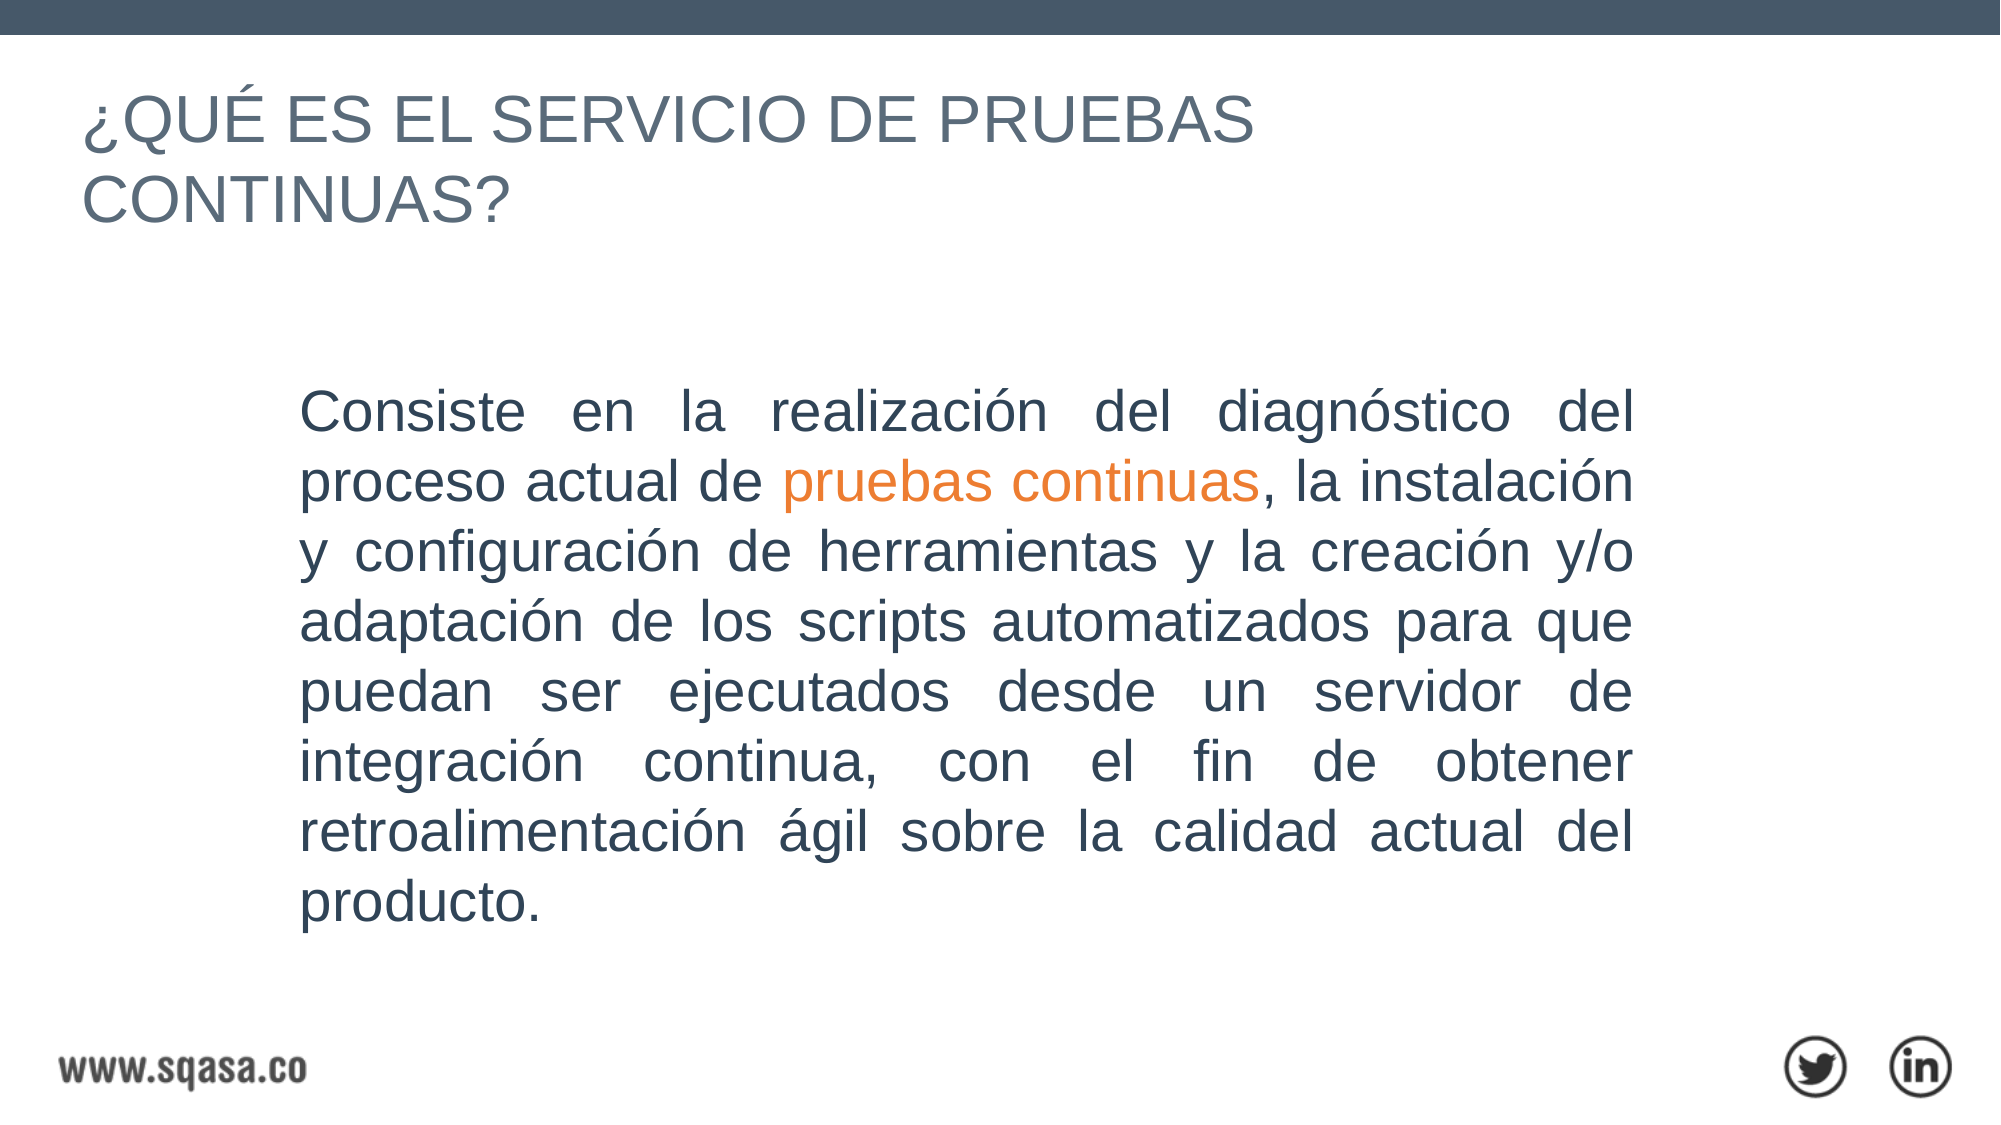

¿QUÉ ES EL SERVICIO DE PRUEBAS CONTINUAS?
Consiste en la realización del diagnóstico del proceso actual de pruebas continuas, la instalación y configuración de herramientas y la creación y/o adaptación de los scripts automatizados para que puedan ser ejecutados desde un servidor de integración continua, con el fin de obtener retroalimentación ágil sobre la calidad actual del producto.